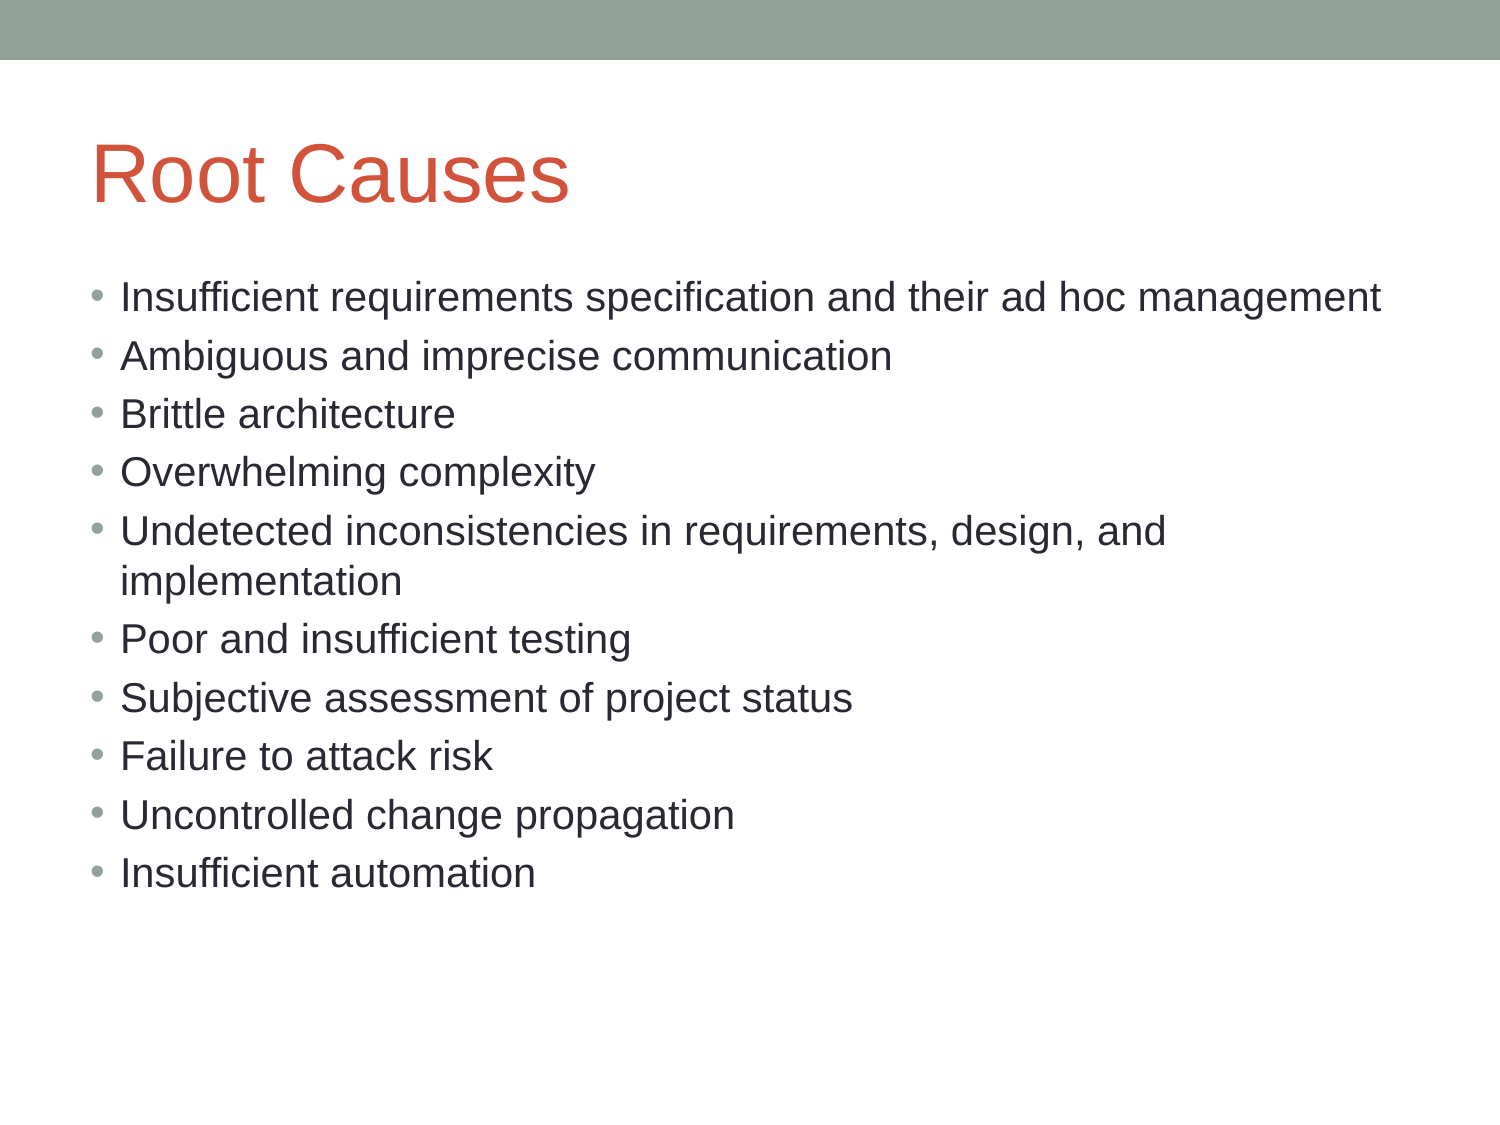

# Root Causes
Insufficient requirements specification and their ad hoc management
Ambiguous and imprecise communication
Brittle architecture
Overwhelming complexity
Undetected inconsistencies in requirements, design, and implementation
Poor and insufficient testing
Subjective assessment of project status
Failure to attack risk
Uncontrolled change propagation
Insufficient automation